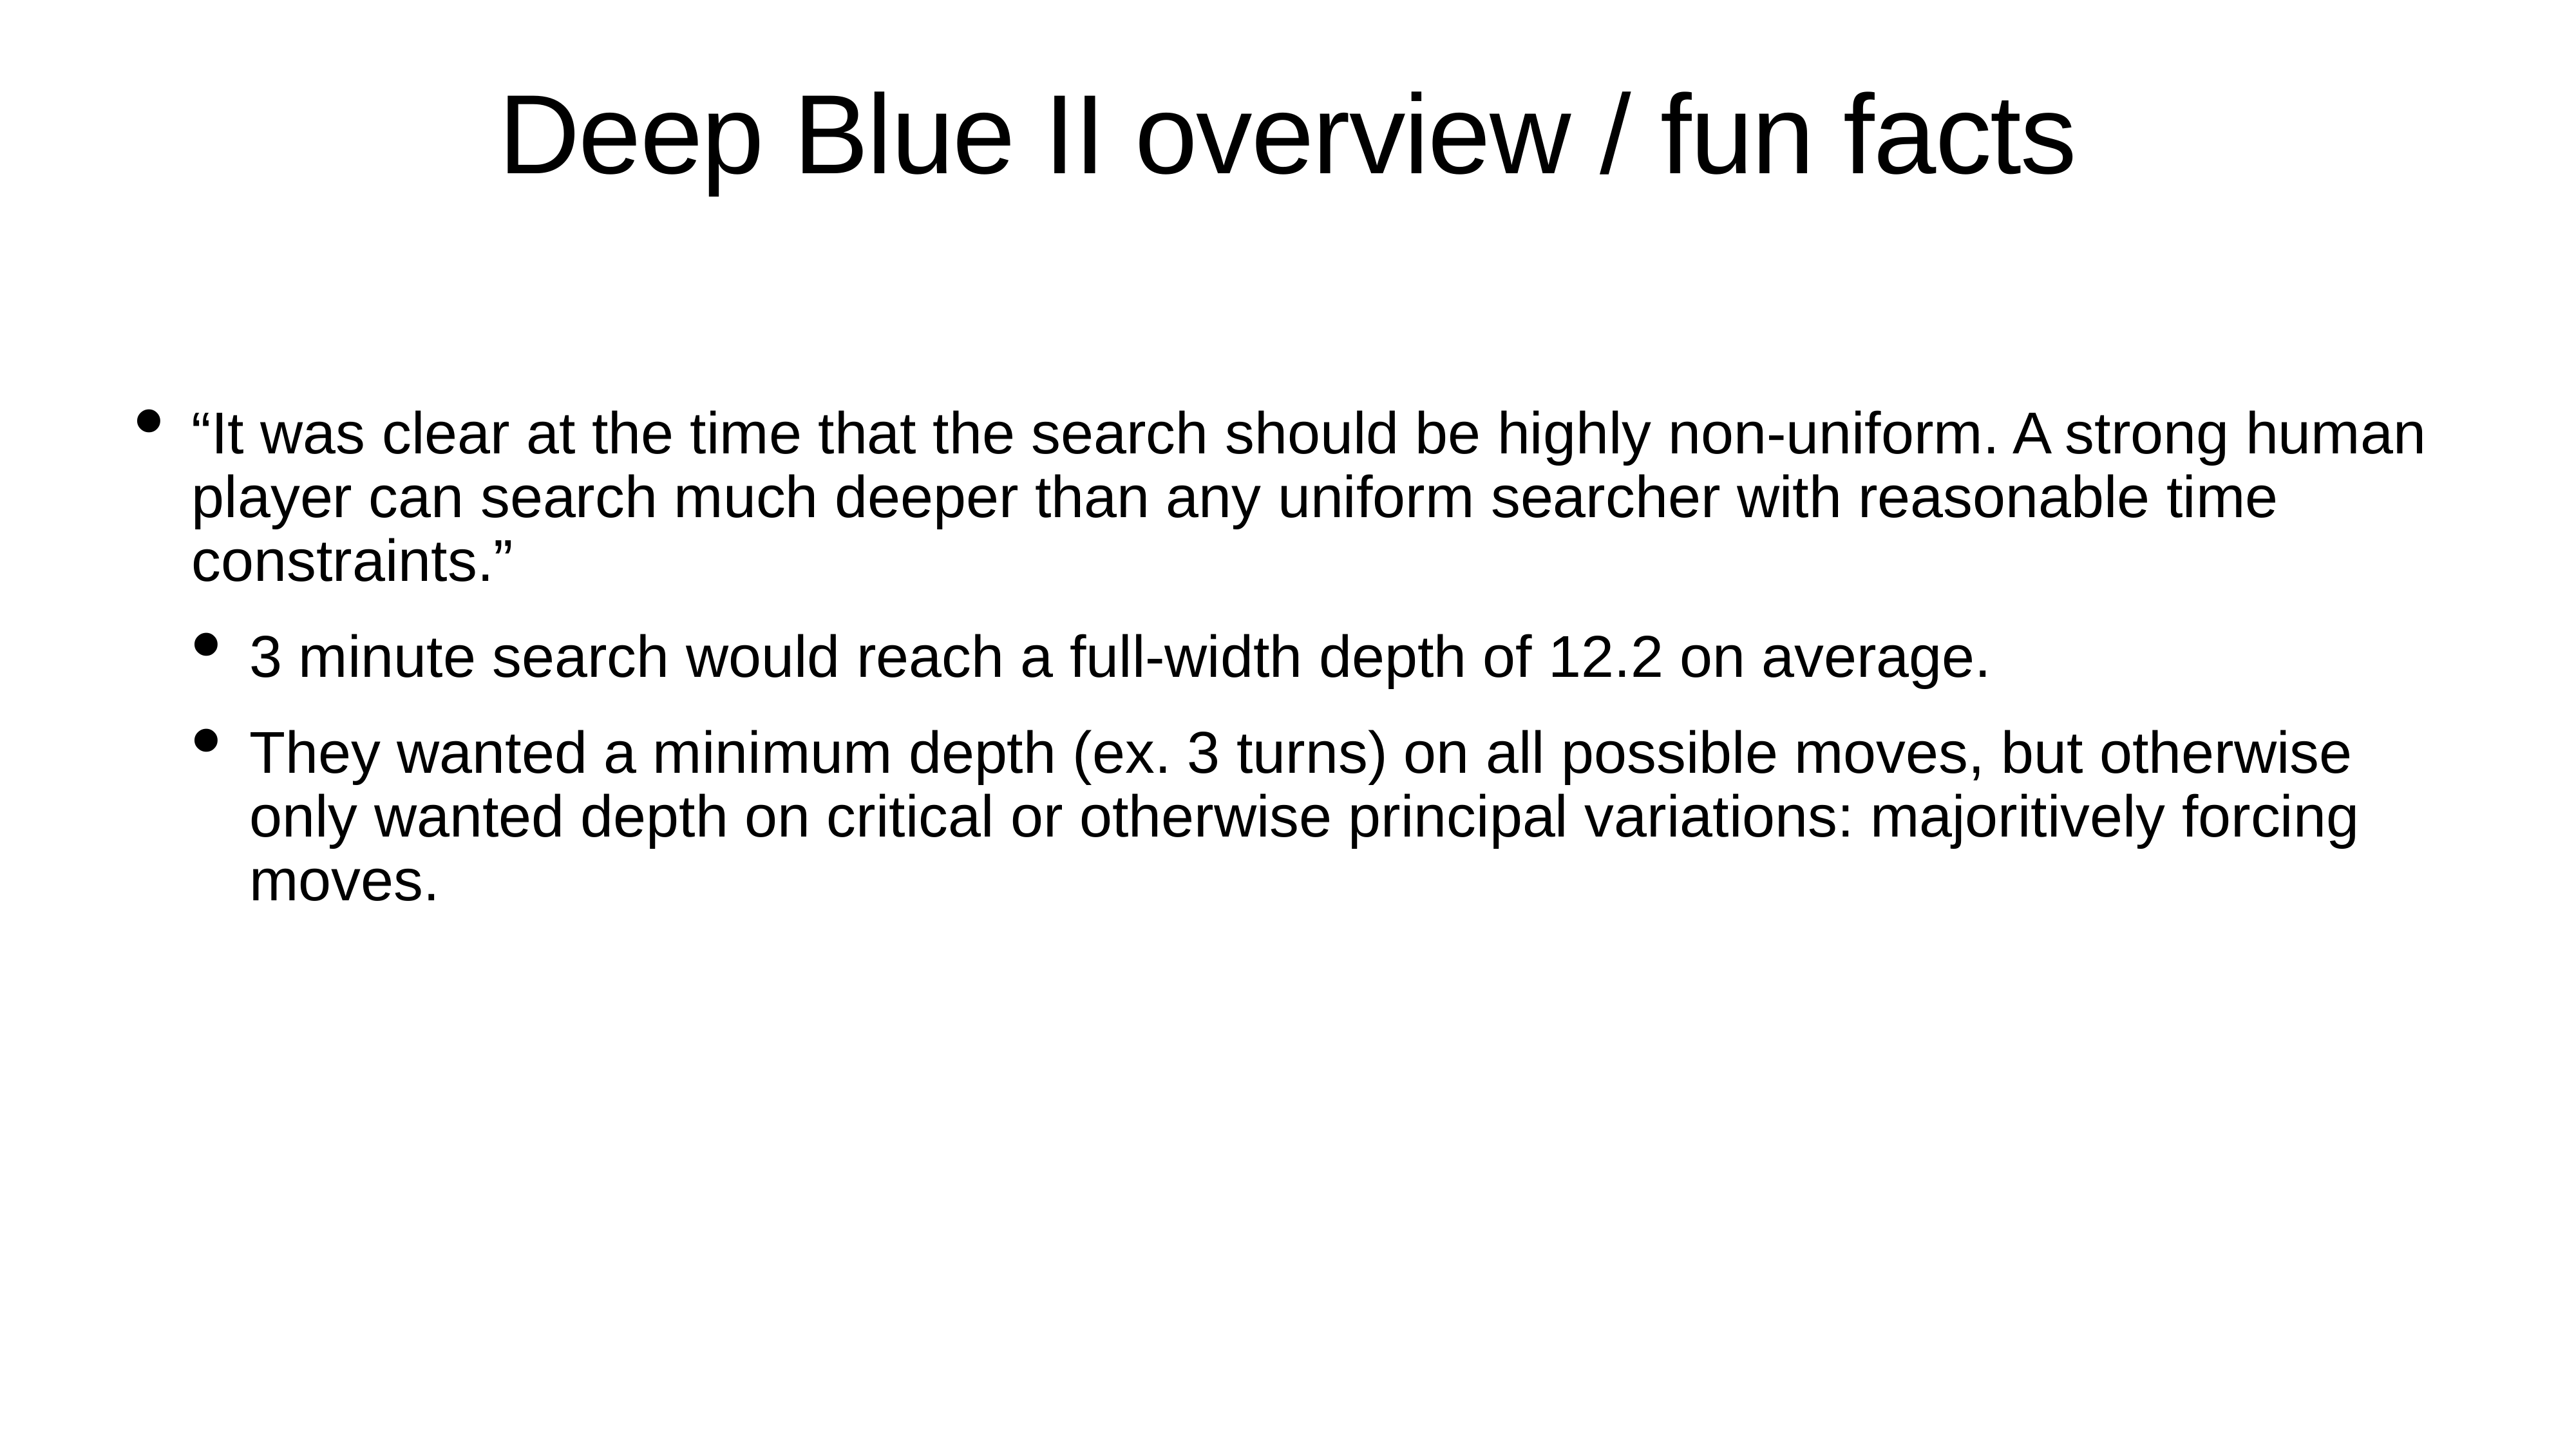

# Deep Blue II overview / fun facts
“It was clear at the time that the search should be highly non-uniform. A strong human player can search much deeper than any uniform searcher with reasonable time constraints.”
3 minute search would reach a full-width depth of 12.2 on average.
They wanted a minimum depth (ex. 3 turns) on all possible moves, but otherwise only wanted depth on critical or otherwise principal variations: majoritively forcing moves.